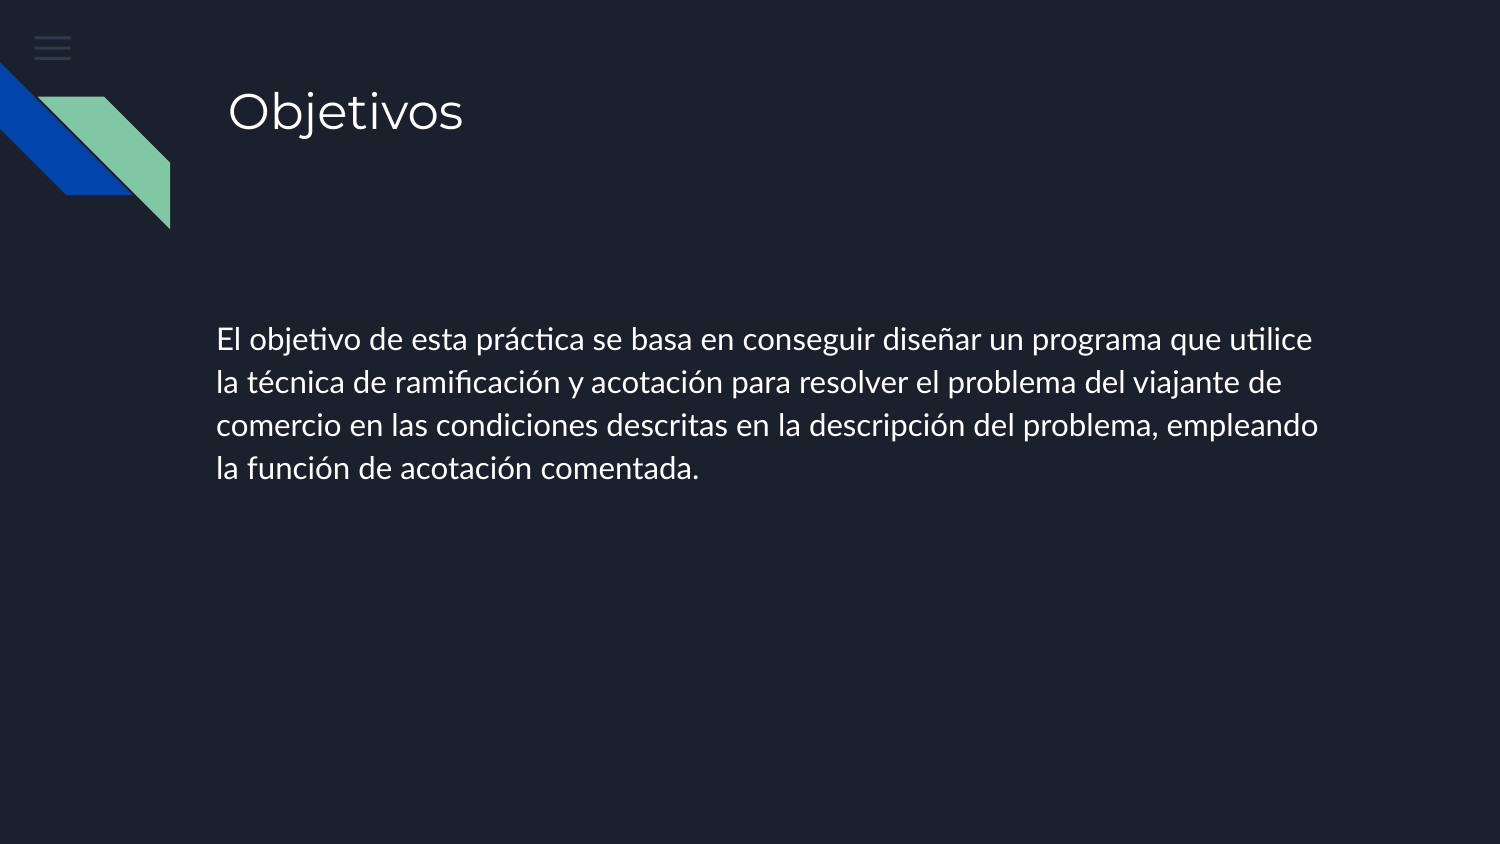

# Objetivos
El objetivo de esta práctica se basa en conseguir diseñar un programa que utilice la técnica de ramificación y acotación para resolver el problema del viajante de comercio en las condiciones descritas en la descripción del problema, empleando la función de acotación comentada.